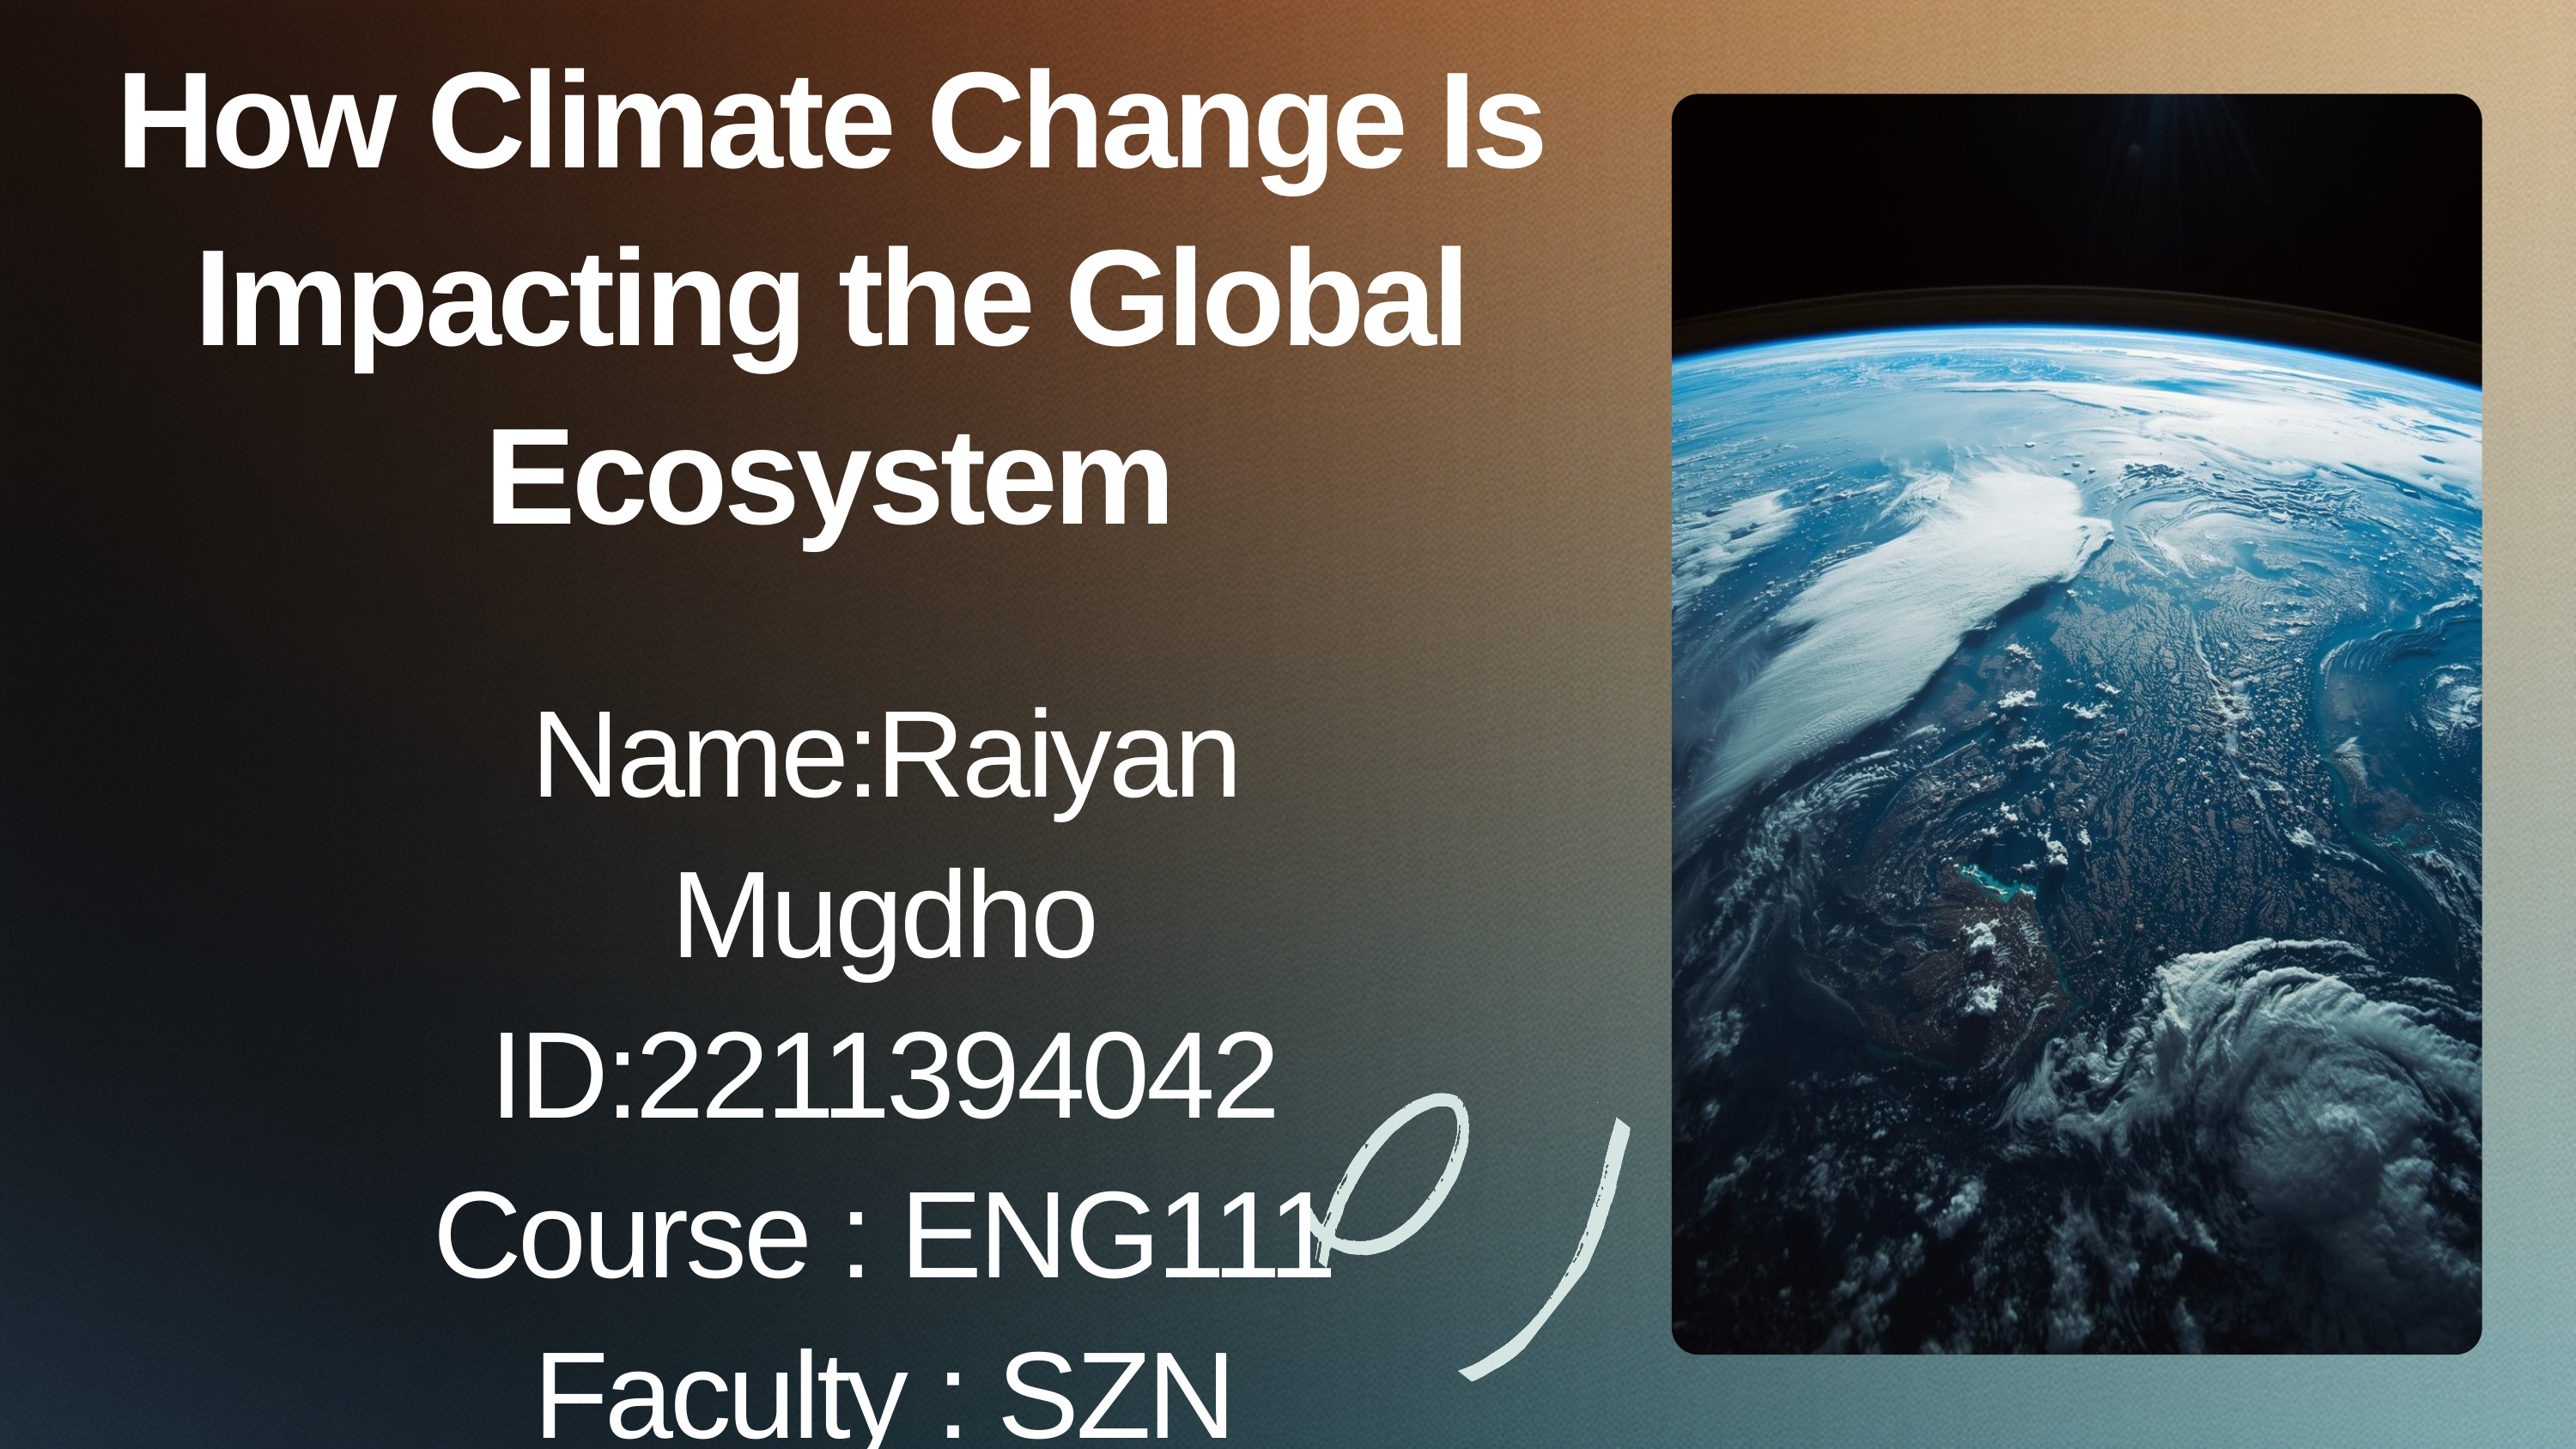

How Climate Change Is Impacting the Global Ecosystem

Name:Raiyan Mugdho
ID:2211394042
Course : ENG111
Faculty : SZN